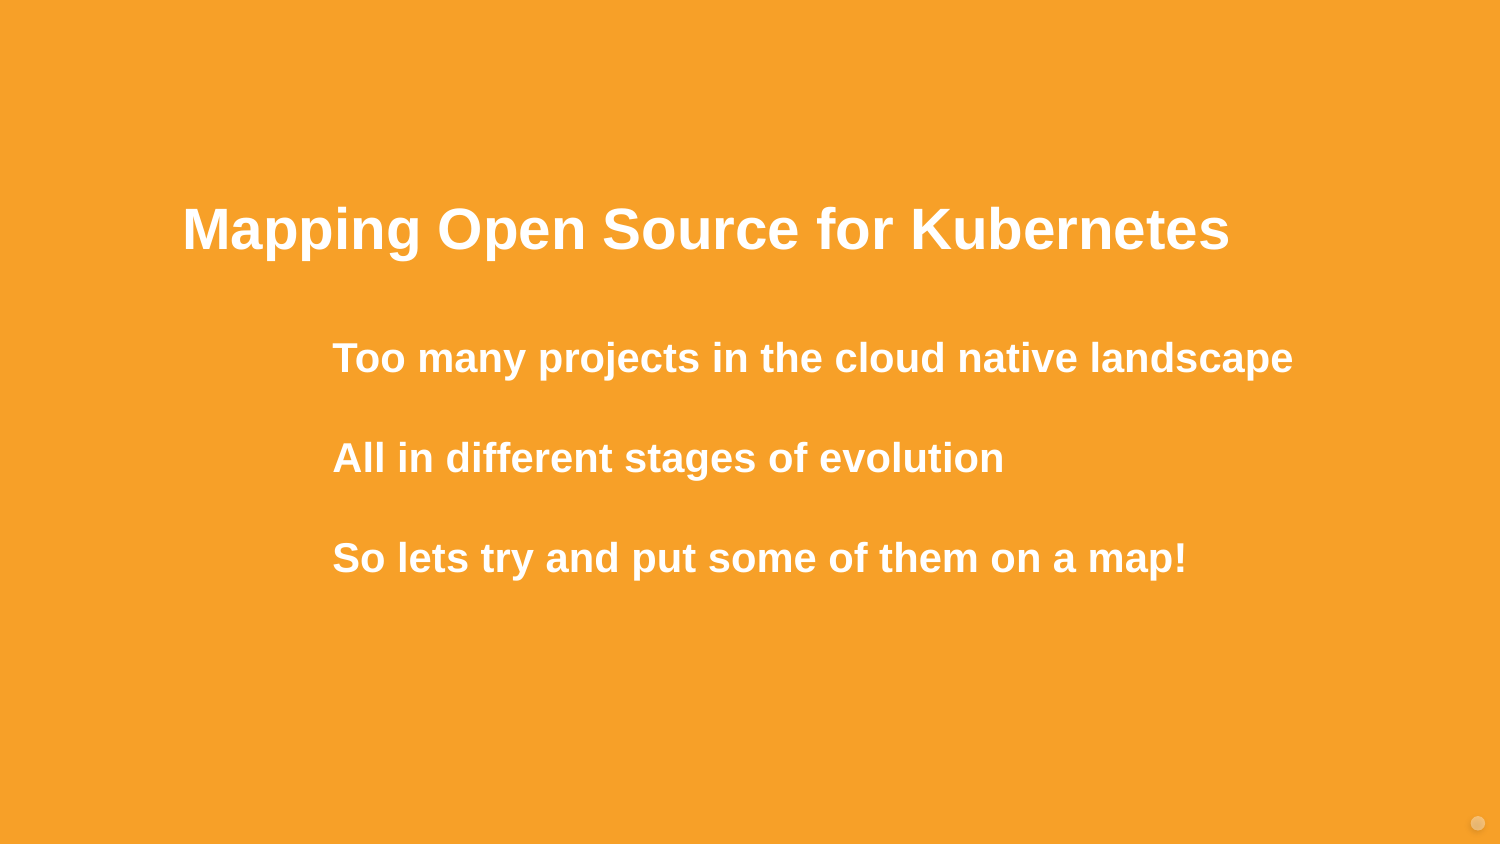

Mapping Open Source for Kubernetes

	Too many projects in the cloud native landscape

	All in different stages of evolution

	So lets try and put some of them on a map!